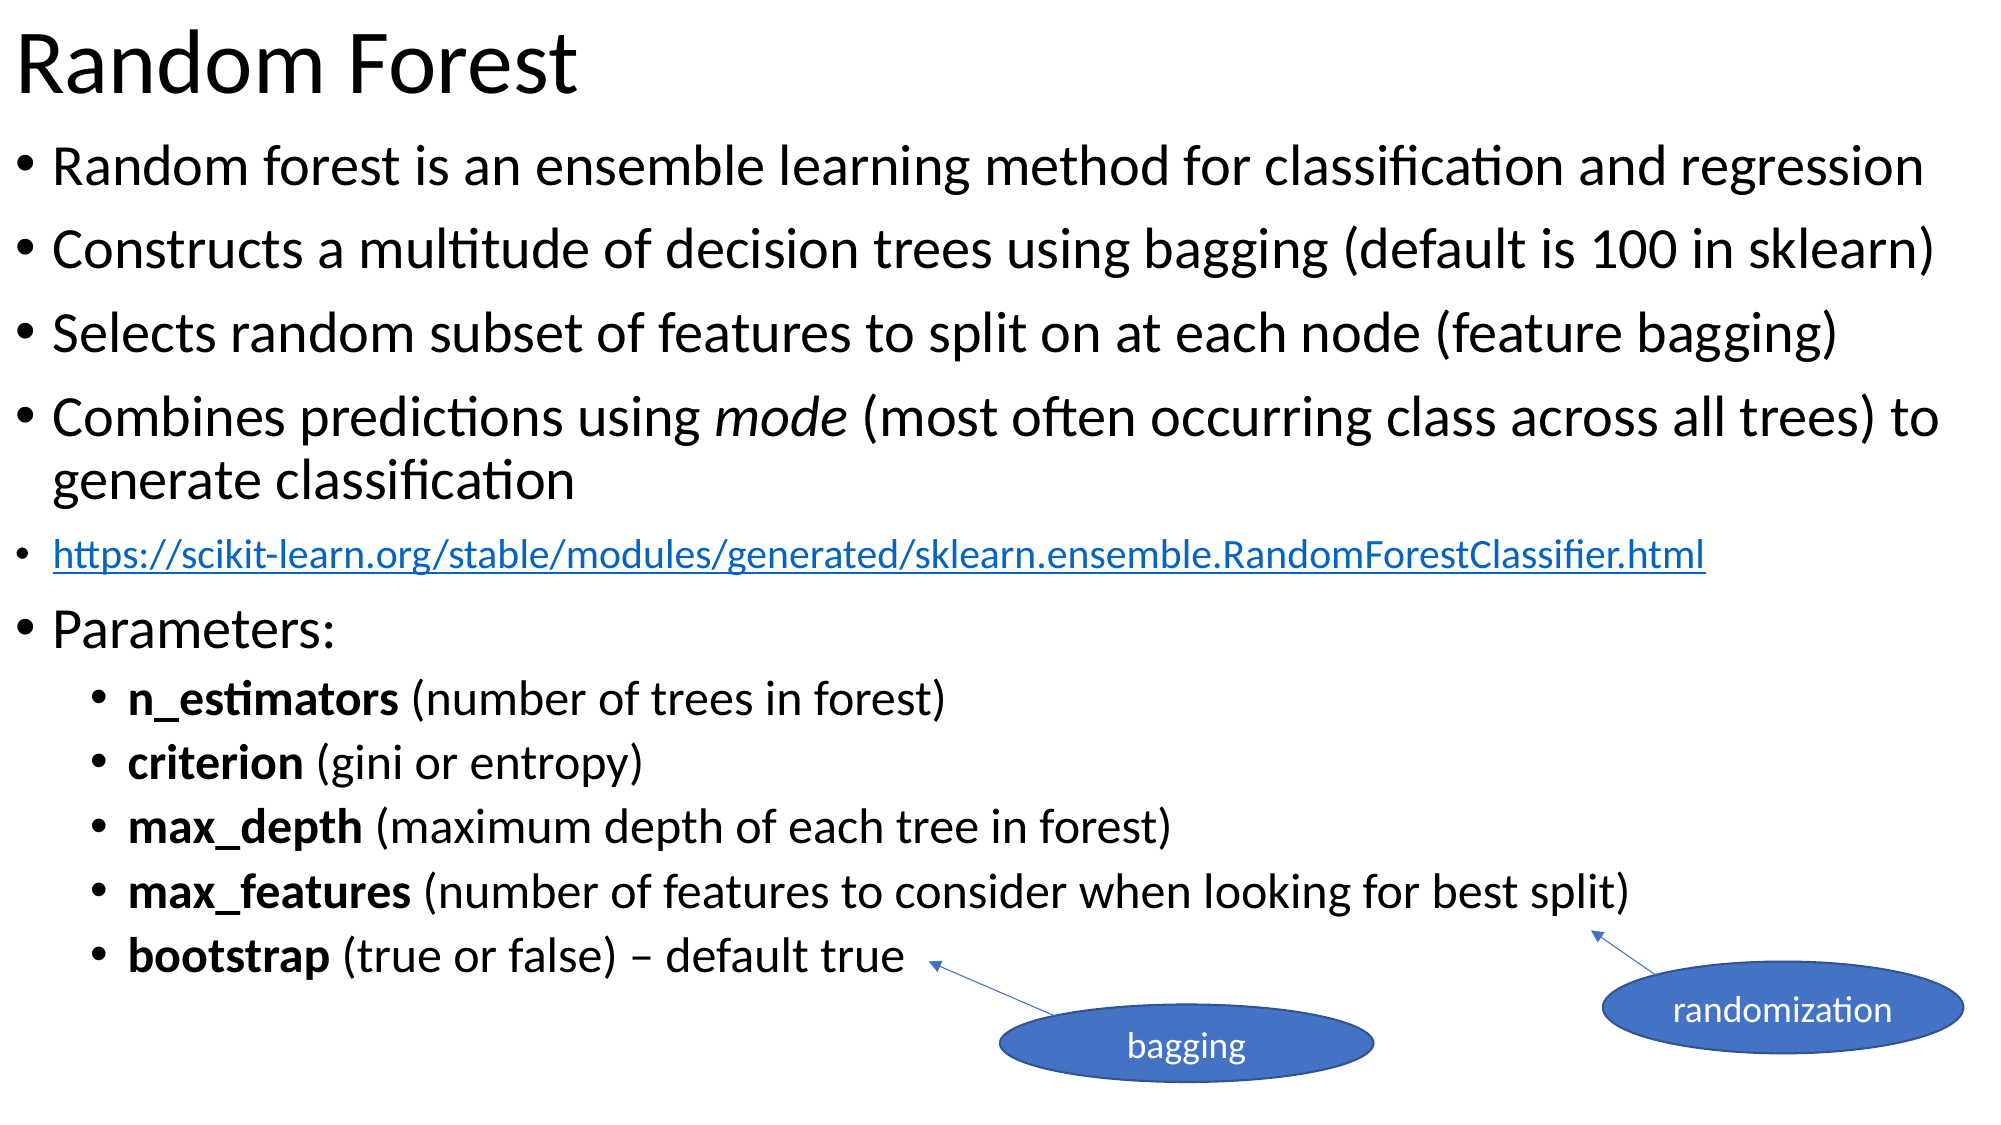

# Random Forest
Random forest is an ensemble learning method for classification and regression
Constructs a multitude of decision trees using bagging (default is 100 in sklearn)
Selects random subset of features to split on at each node (feature bagging)
Combines predictions using mode (most often occurring class across all trees) to generate classification
https://scikit-learn.org/stable/modules/generated/sklearn.ensemble.RandomForestClassifier.html
Parameters:
n_estimators (number of trees in forest)
criterion (gini or entropy)
max_depth (maximum depth of each tree in forest)
max_features (number of features to consider when looking for best split)
bootstrap (true or false) – default true
randomization
bagging